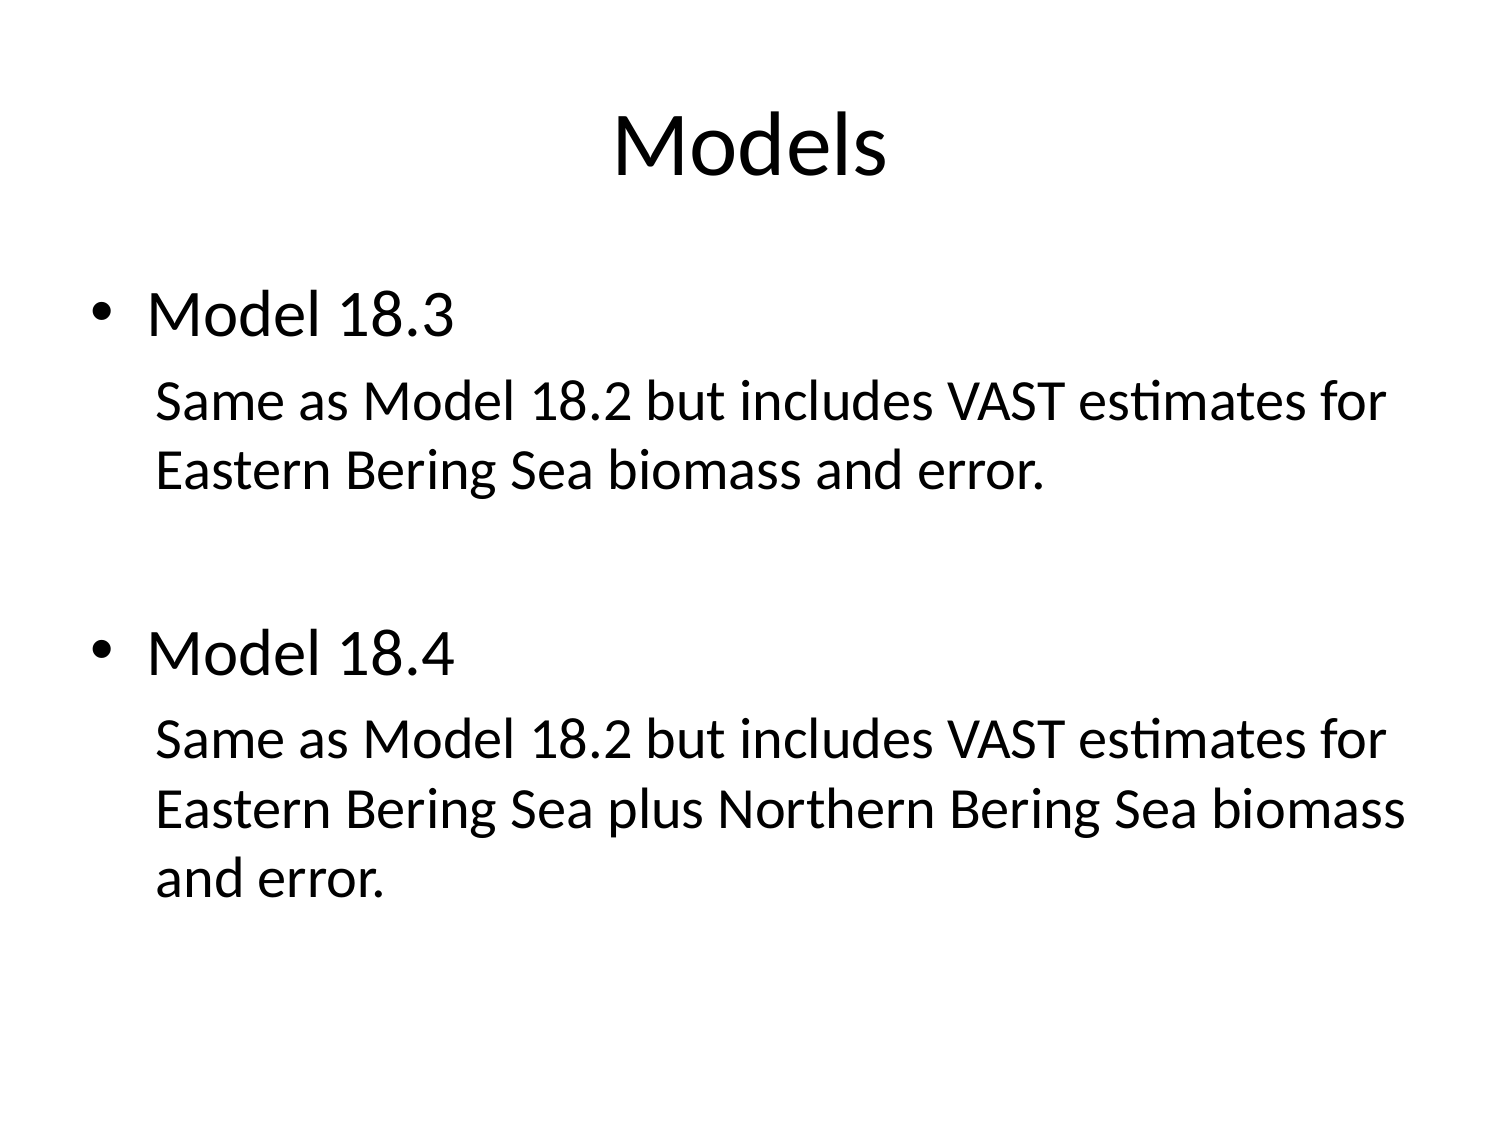

# Models
Model 18.3
Same as Model 18.2 but includes VAST estimates for Eastern Bering Sea biomass and error.

Model 18.4
Same as Model 18.2 but includes VAST estimates for Eastern Bering Sea plus Northern Bering Sea biomass and error.